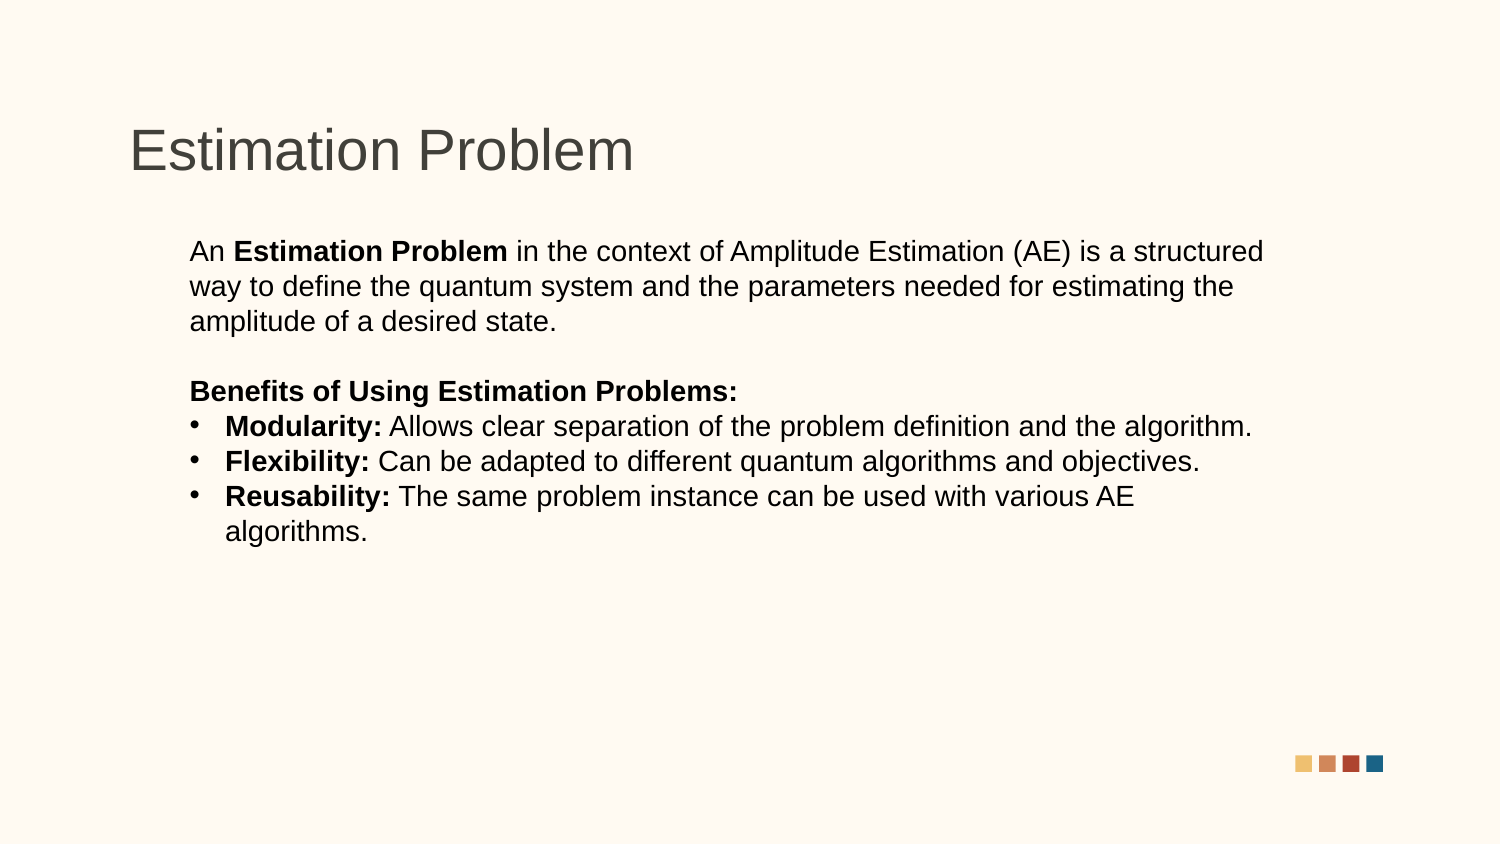

# Estimation Problem
An Estimation Problem in the context of Amplitude Estimation (AE) is a structured way to define the quantum system and the parameters needed for estimating the amplitude of a desired state.

Benefits of Using Estimation Problems:
Modularity: Allows clear separation of the problem definition and the algorithm.
Flexibility: Can be adapted to different quantum algorithms and objectives.
Reusability: The same problem instance can be used with various AE algorithms.